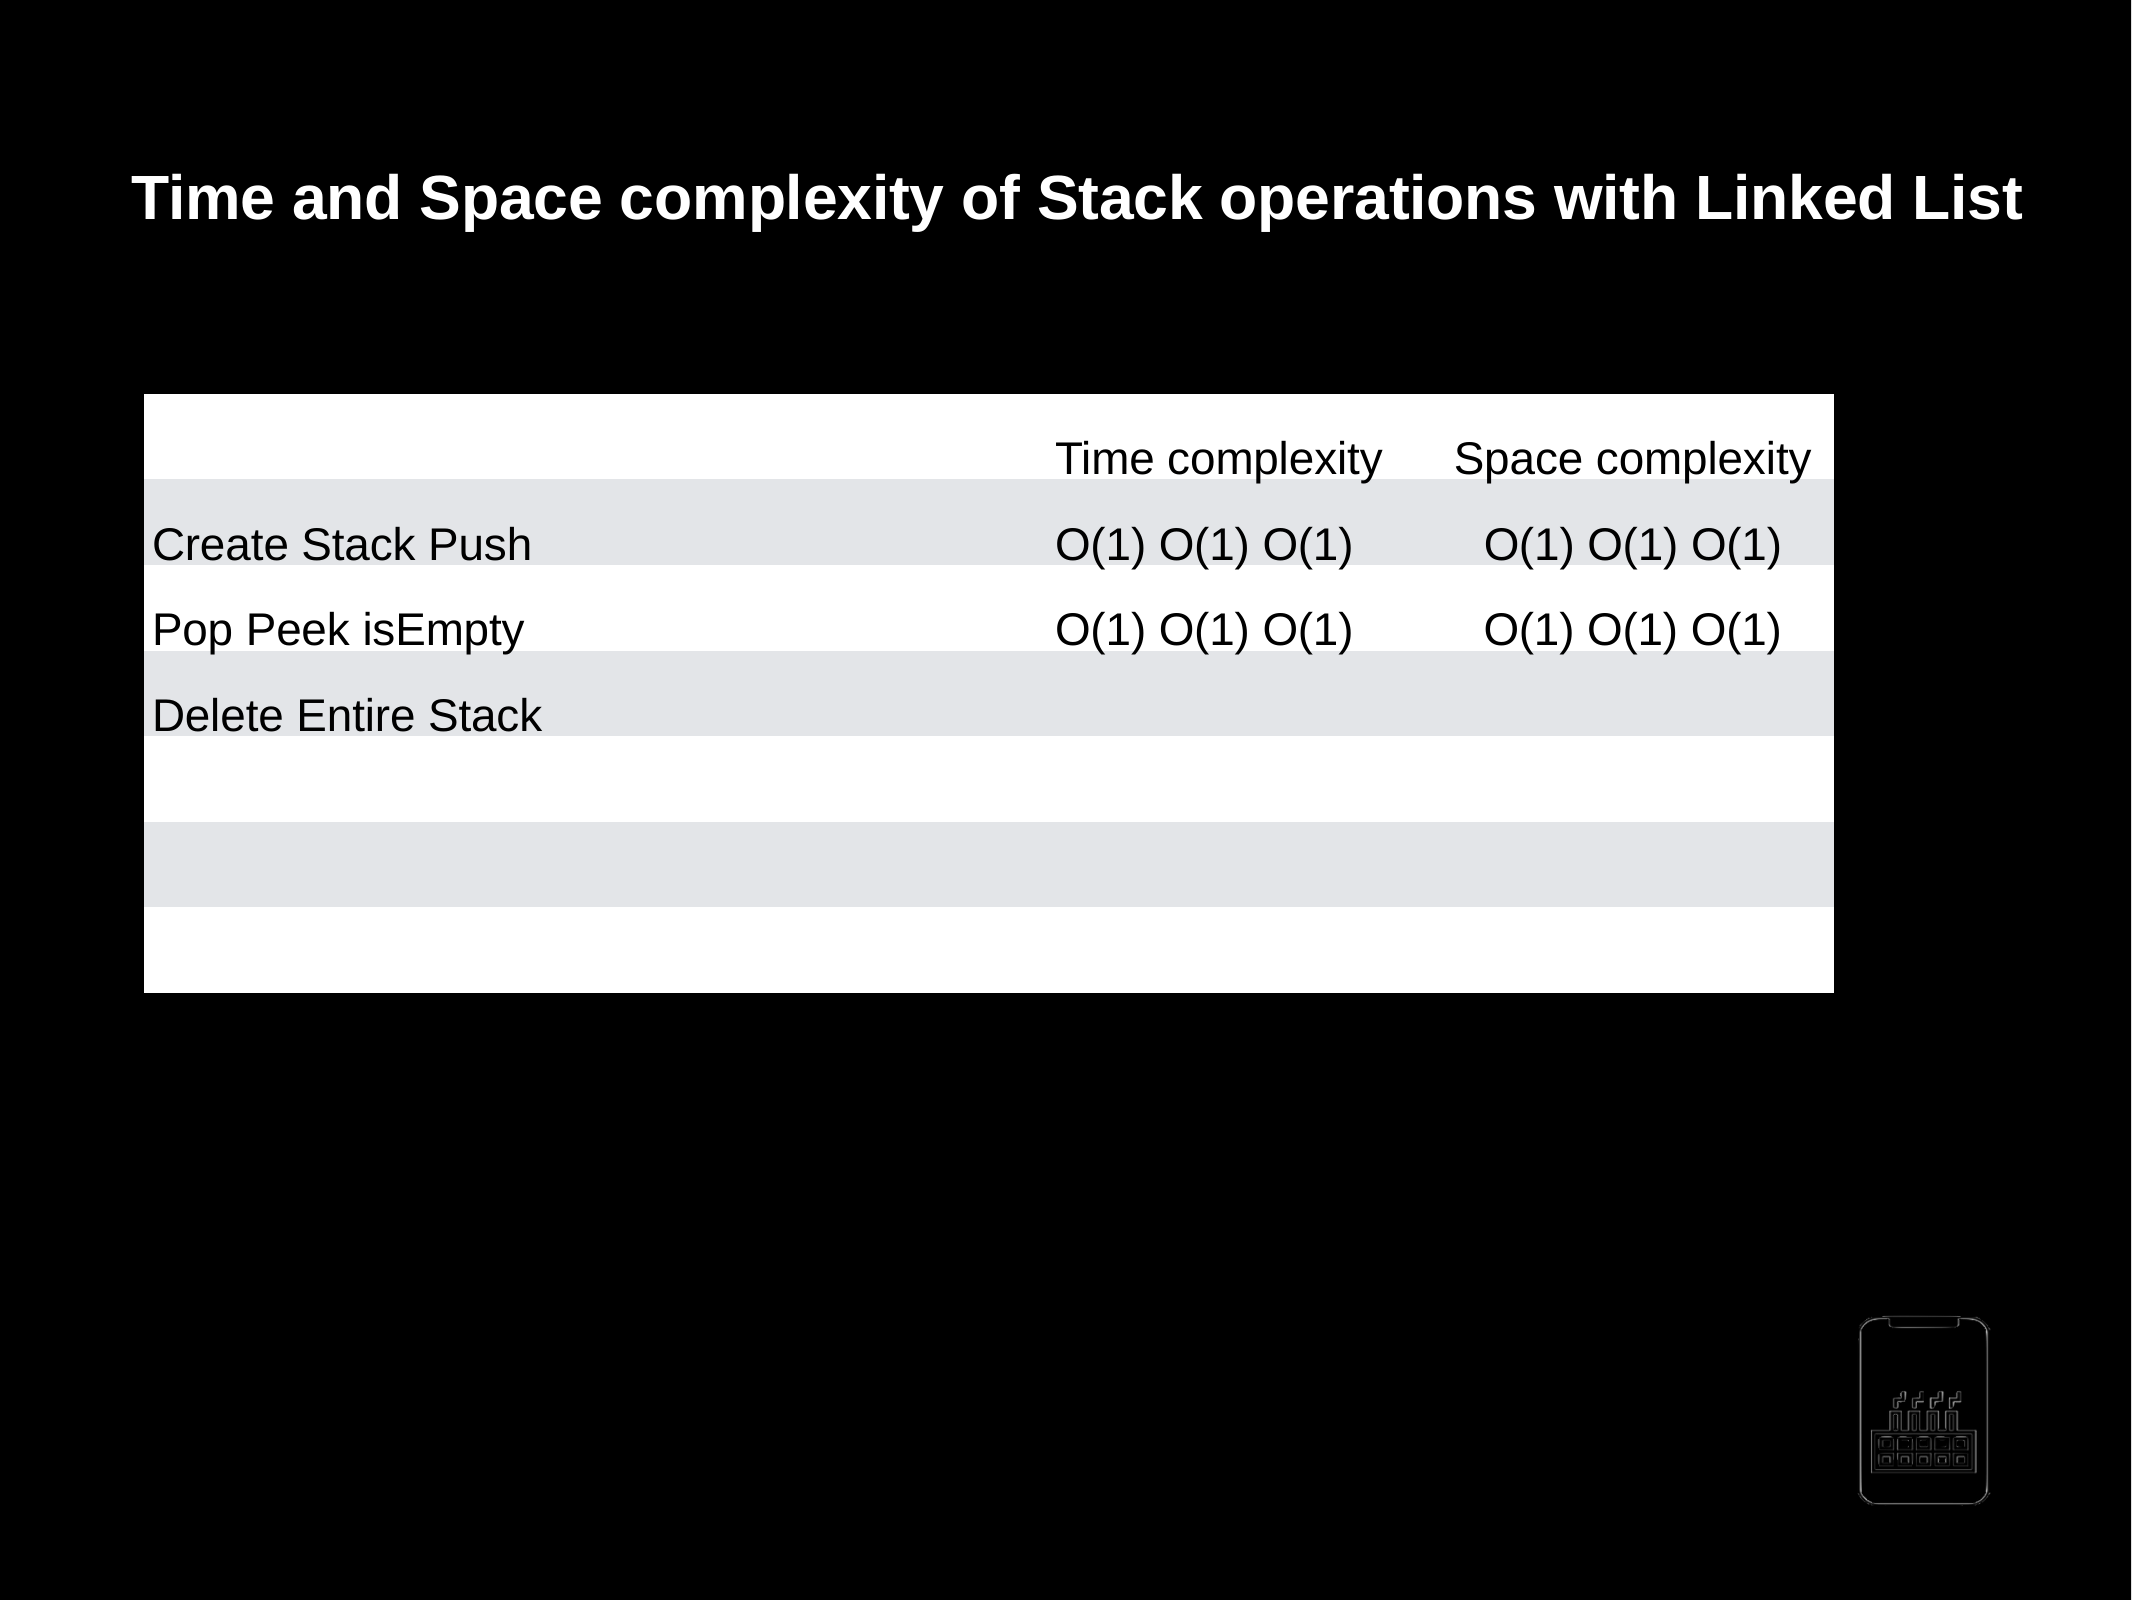

Time and Space complexity of Stack operations with Linked List

Time complexity O(1) O(1) O(1) O(1) O(1) O(1)
Space complexity O(1) O(1) O(1) O(1) O(1) O(1)
Create Stack Push Pop Peek isEmpty Delete Entire Stack

AppMillers
www.appmillers.com